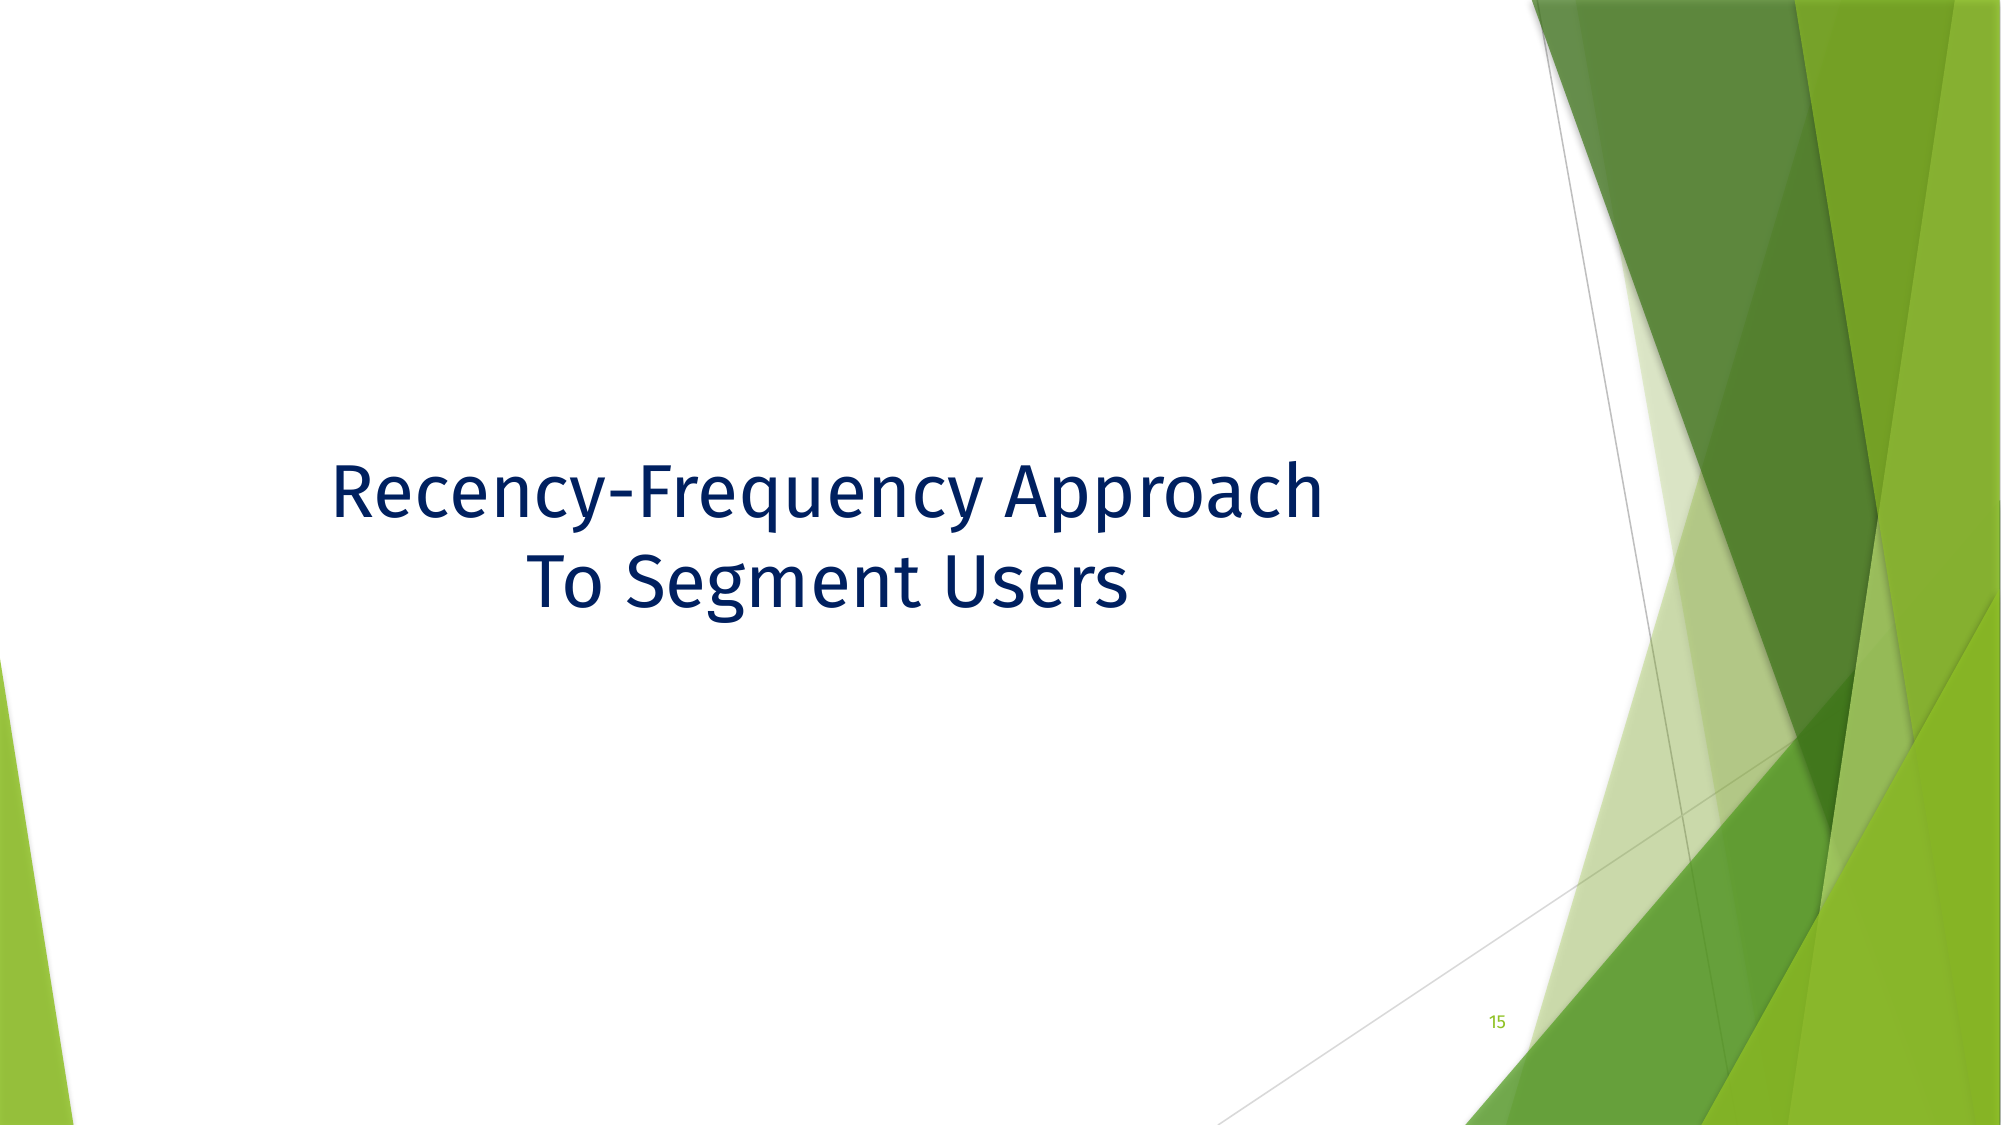

# Recency-Frequency Approach To Segment Users
15